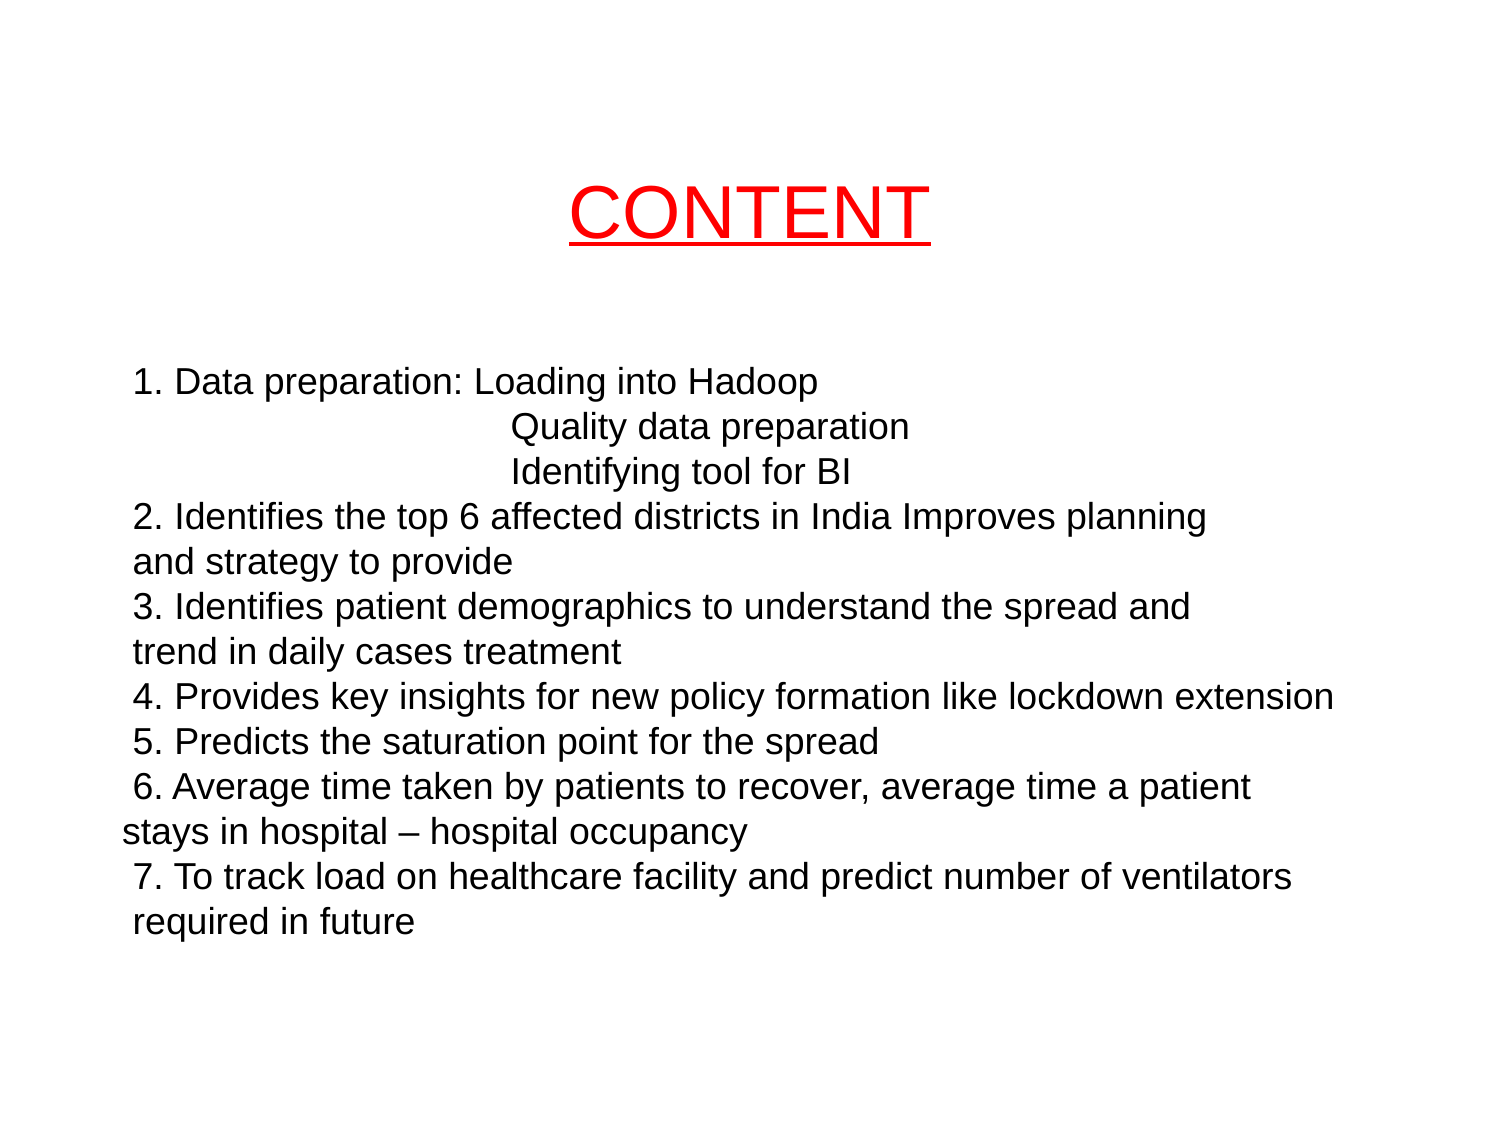

# CONTENT
 1. Data preparation: Loading into Hadoop
                                     Quality data preparation
                                     Identifying tool for BI
 2. Identifies the top 6 affected districts in India Improves planning
 and strategy to provide
 3. Identifies patient demographics to understand the spread and
 trend in daily cases treatment
 4. Provides key insights for new policy formation like lockdown extension
 5. Predicts the saturation point for the spread
 6. Average time taken by patients to recover, average time a patient
stays in hospital – hospital occupancy
 7. To track load on healthcare facility and predict number of ventilators
 required in future